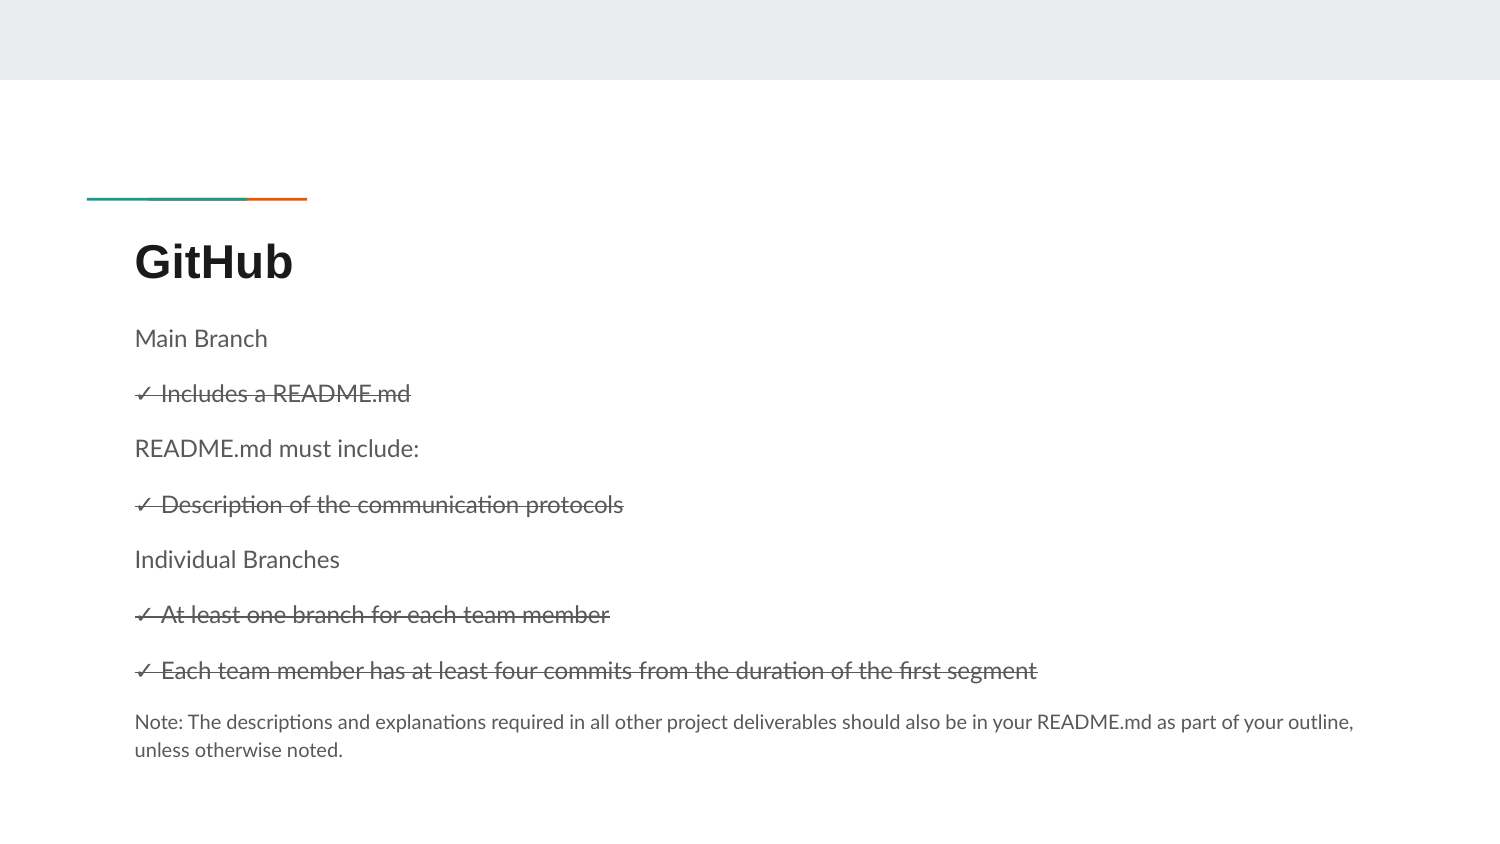

# GitHub
Main Branch
✓ Includes a README.md
README.md must include:
✓ Description of the communication protocols
Individual Branches
✓ At least one branch for each team member
✓ Each team member has at least four commits from the duration of the first segment
Note: The descriptions and explanations required in all other project deliverables should also be in your README.md as part of your outline, unless otherwise noted.